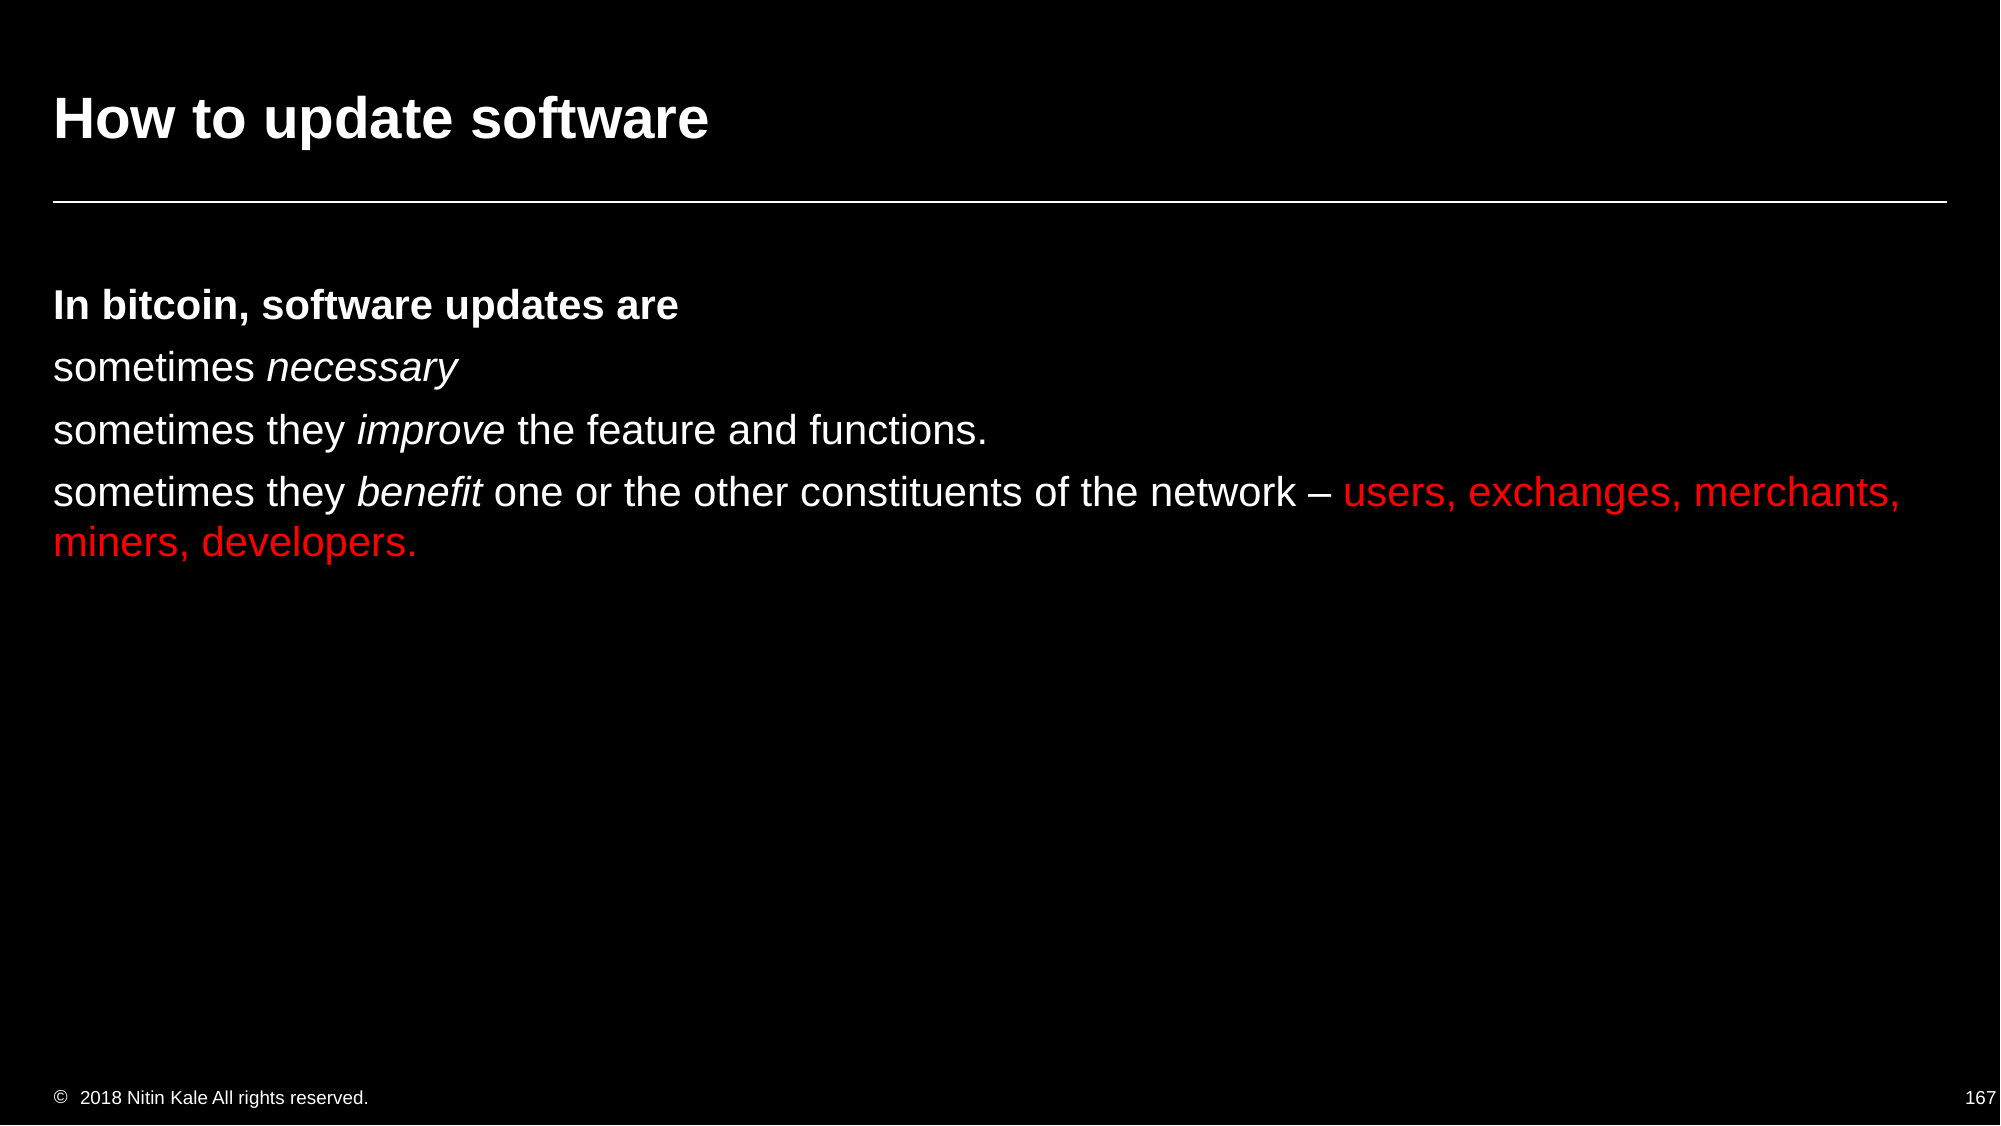

# How to update software
In bitcoin, software updates are
sometimes necessary
sometimes they improve the feature and functions.
sometimes they benefit one or the other constituents of the network – users, exchanges, merchants, miners, developers.